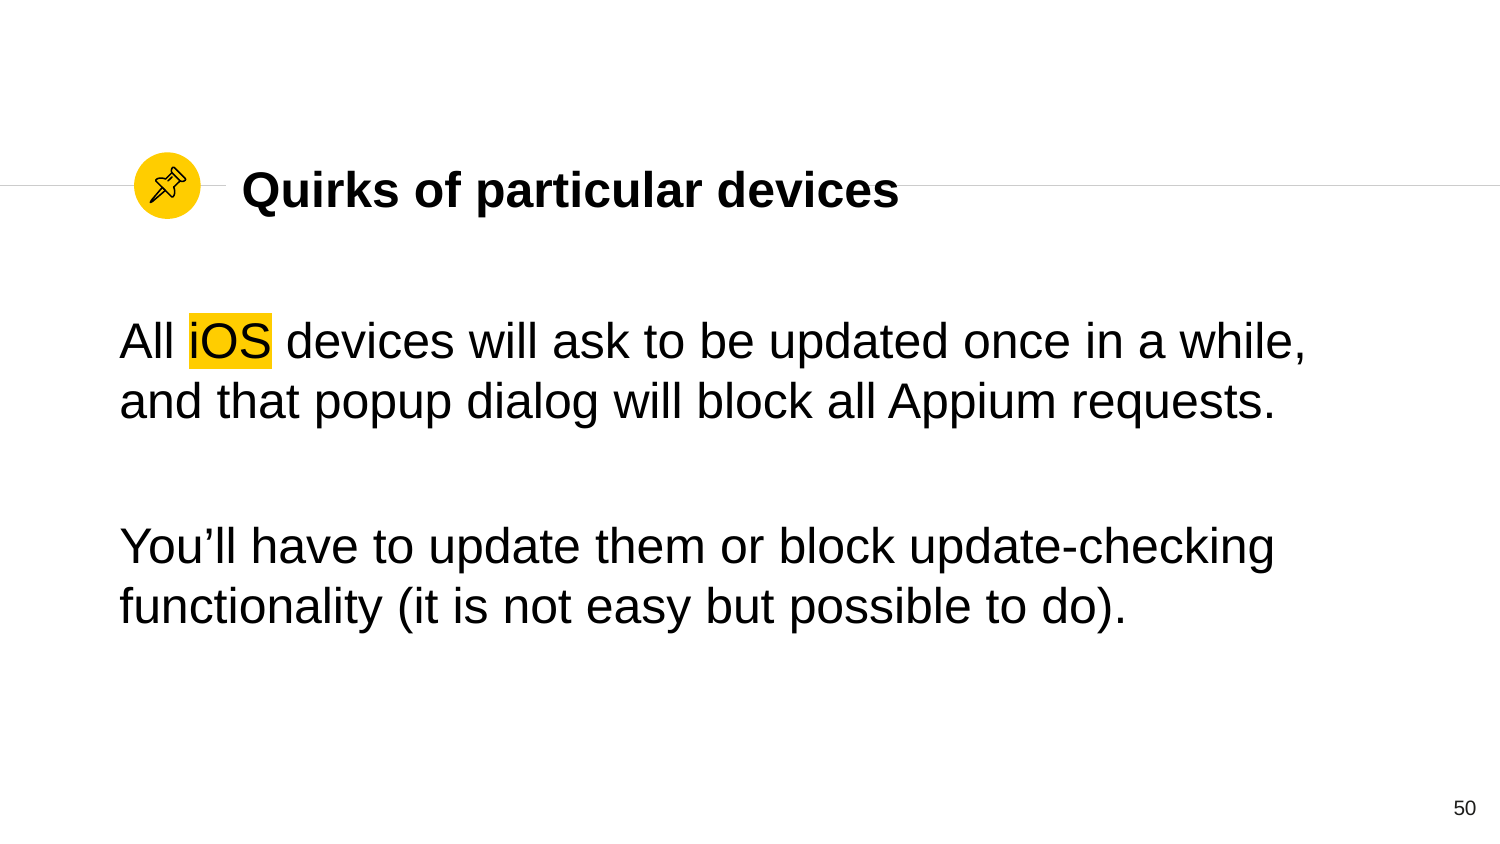

# Quirks of particular devices

All iOS devices will ask to be updated once in a while,
and that popup dialog will block all Appium requests.

You’ll have to update them or block update-checking functionality (it is not easy but possible to do).
50